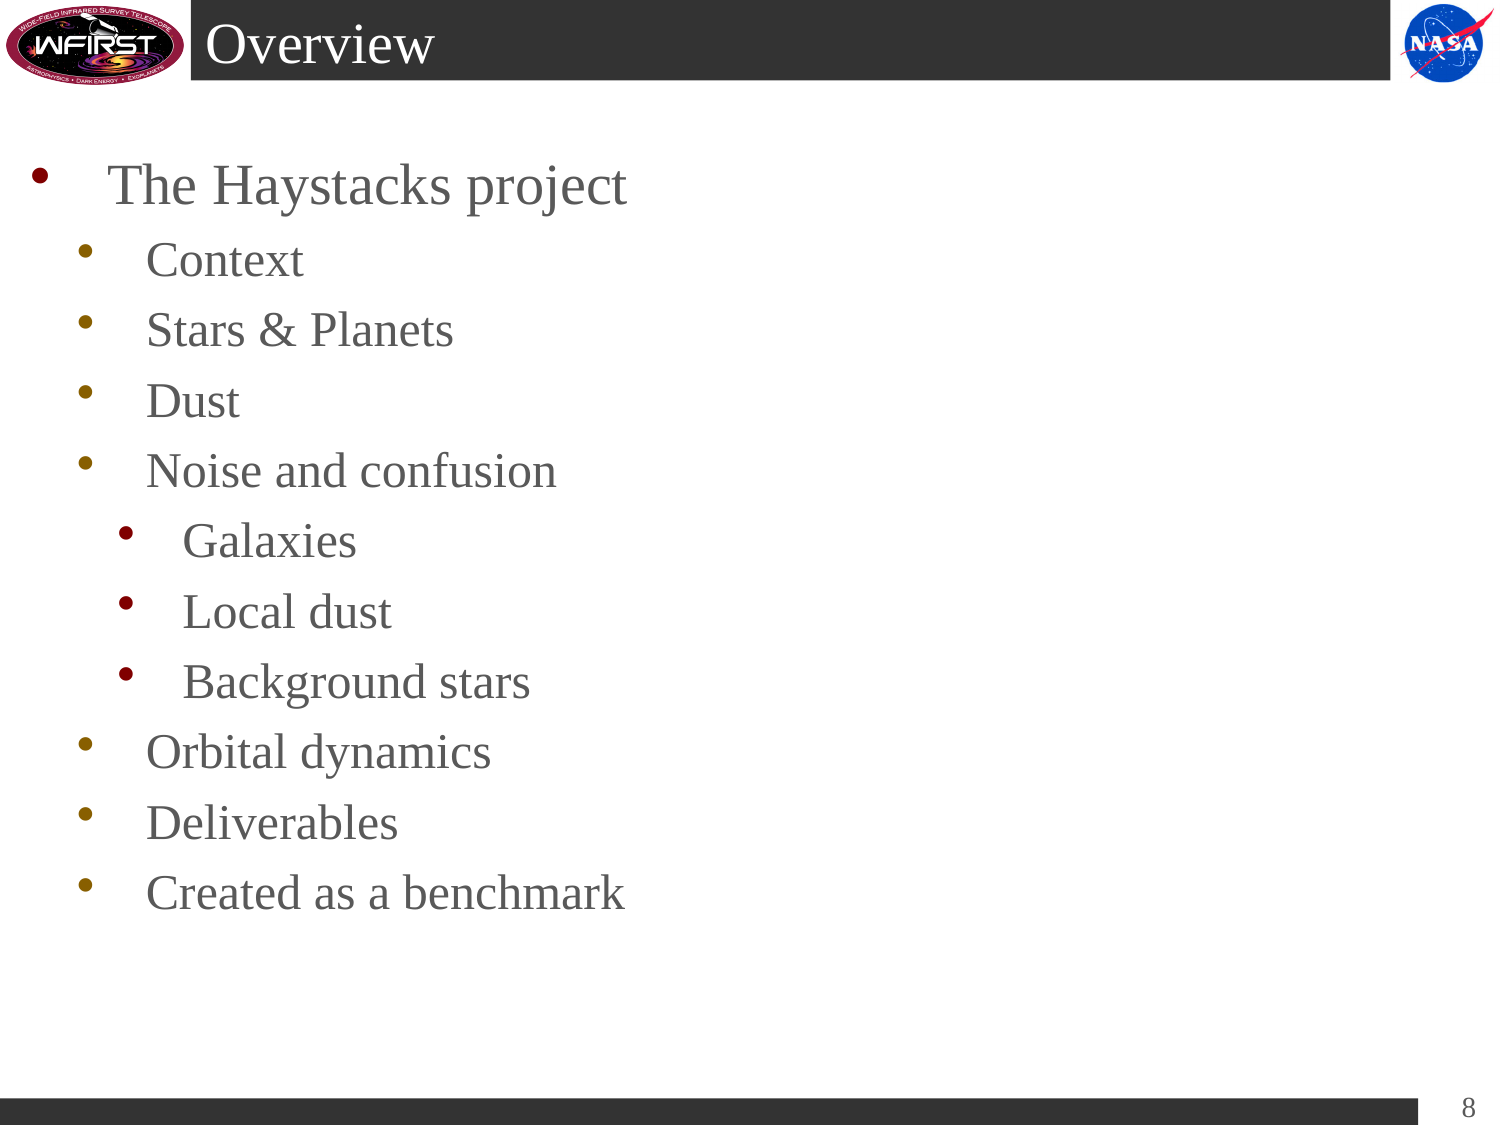

# Overview
The Haystacks project
Context
Stars & Planets
Dust
Noise and confusion
Galaxies
Local dust
Background stars
Orbital dynamics
Deliverables
Created as a benchmark